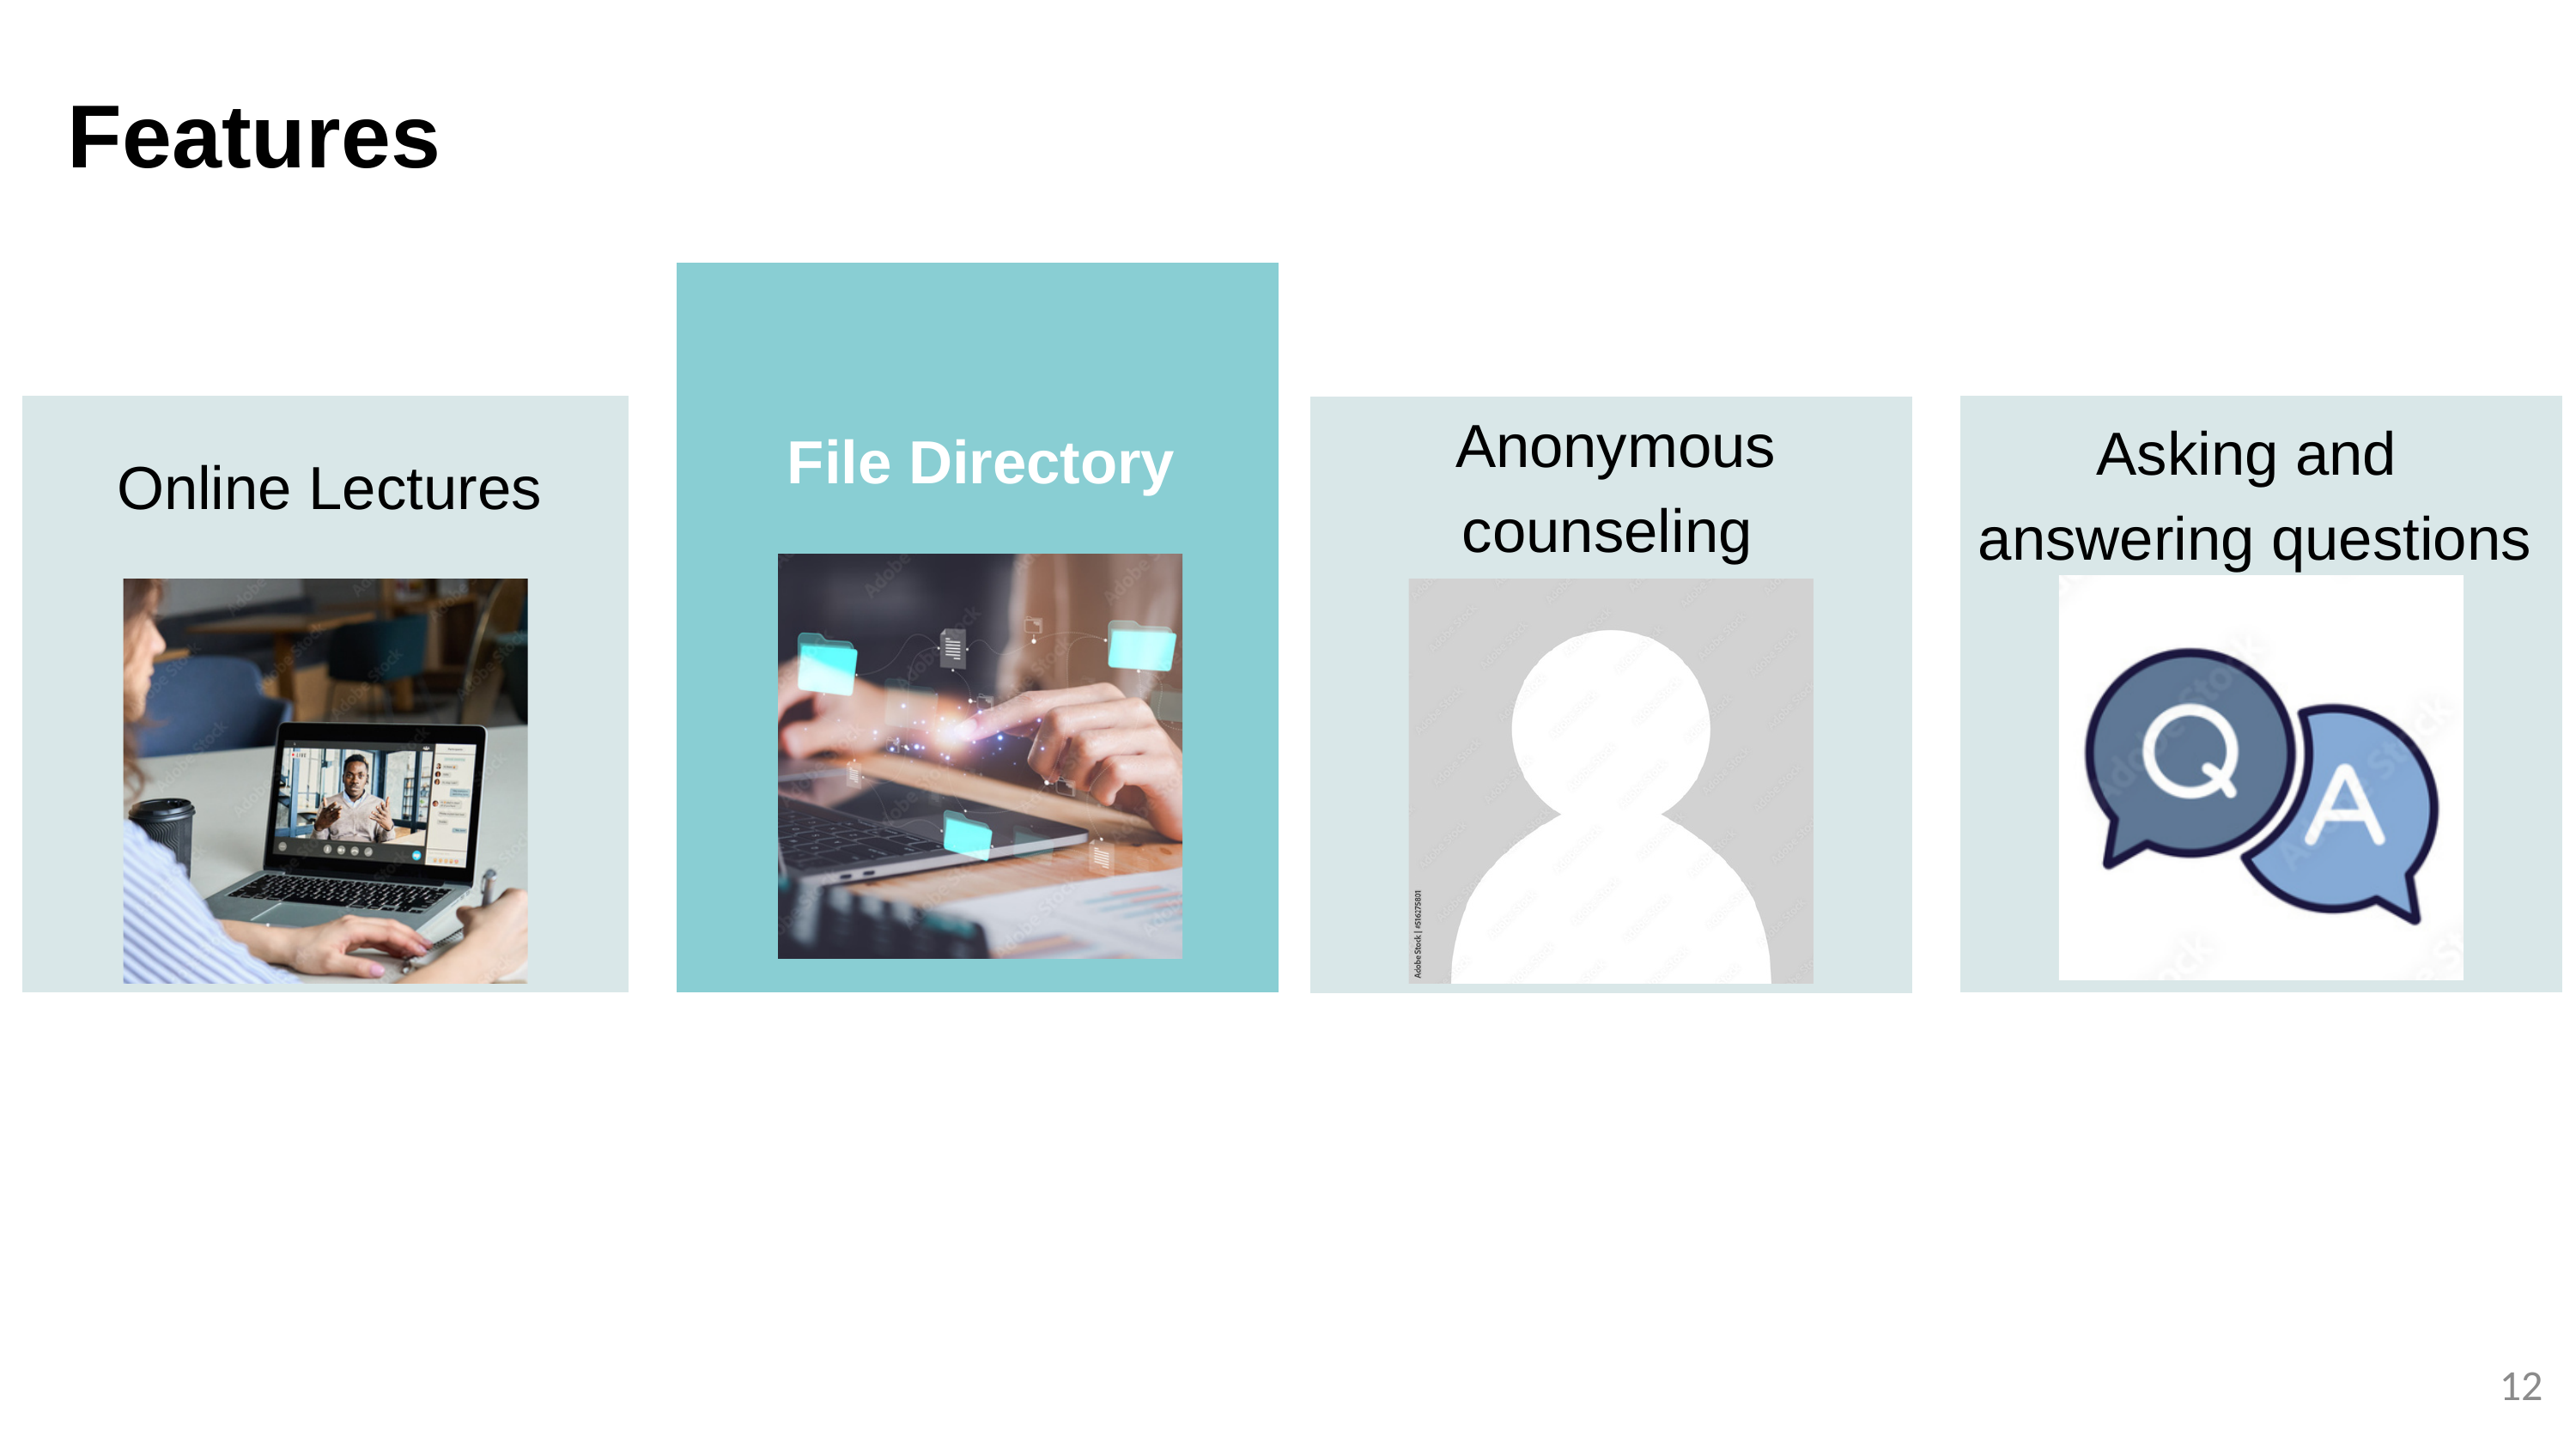

Features

Anonymous counseling

Asking and
answering questions

File Directory
Online Lectures

12